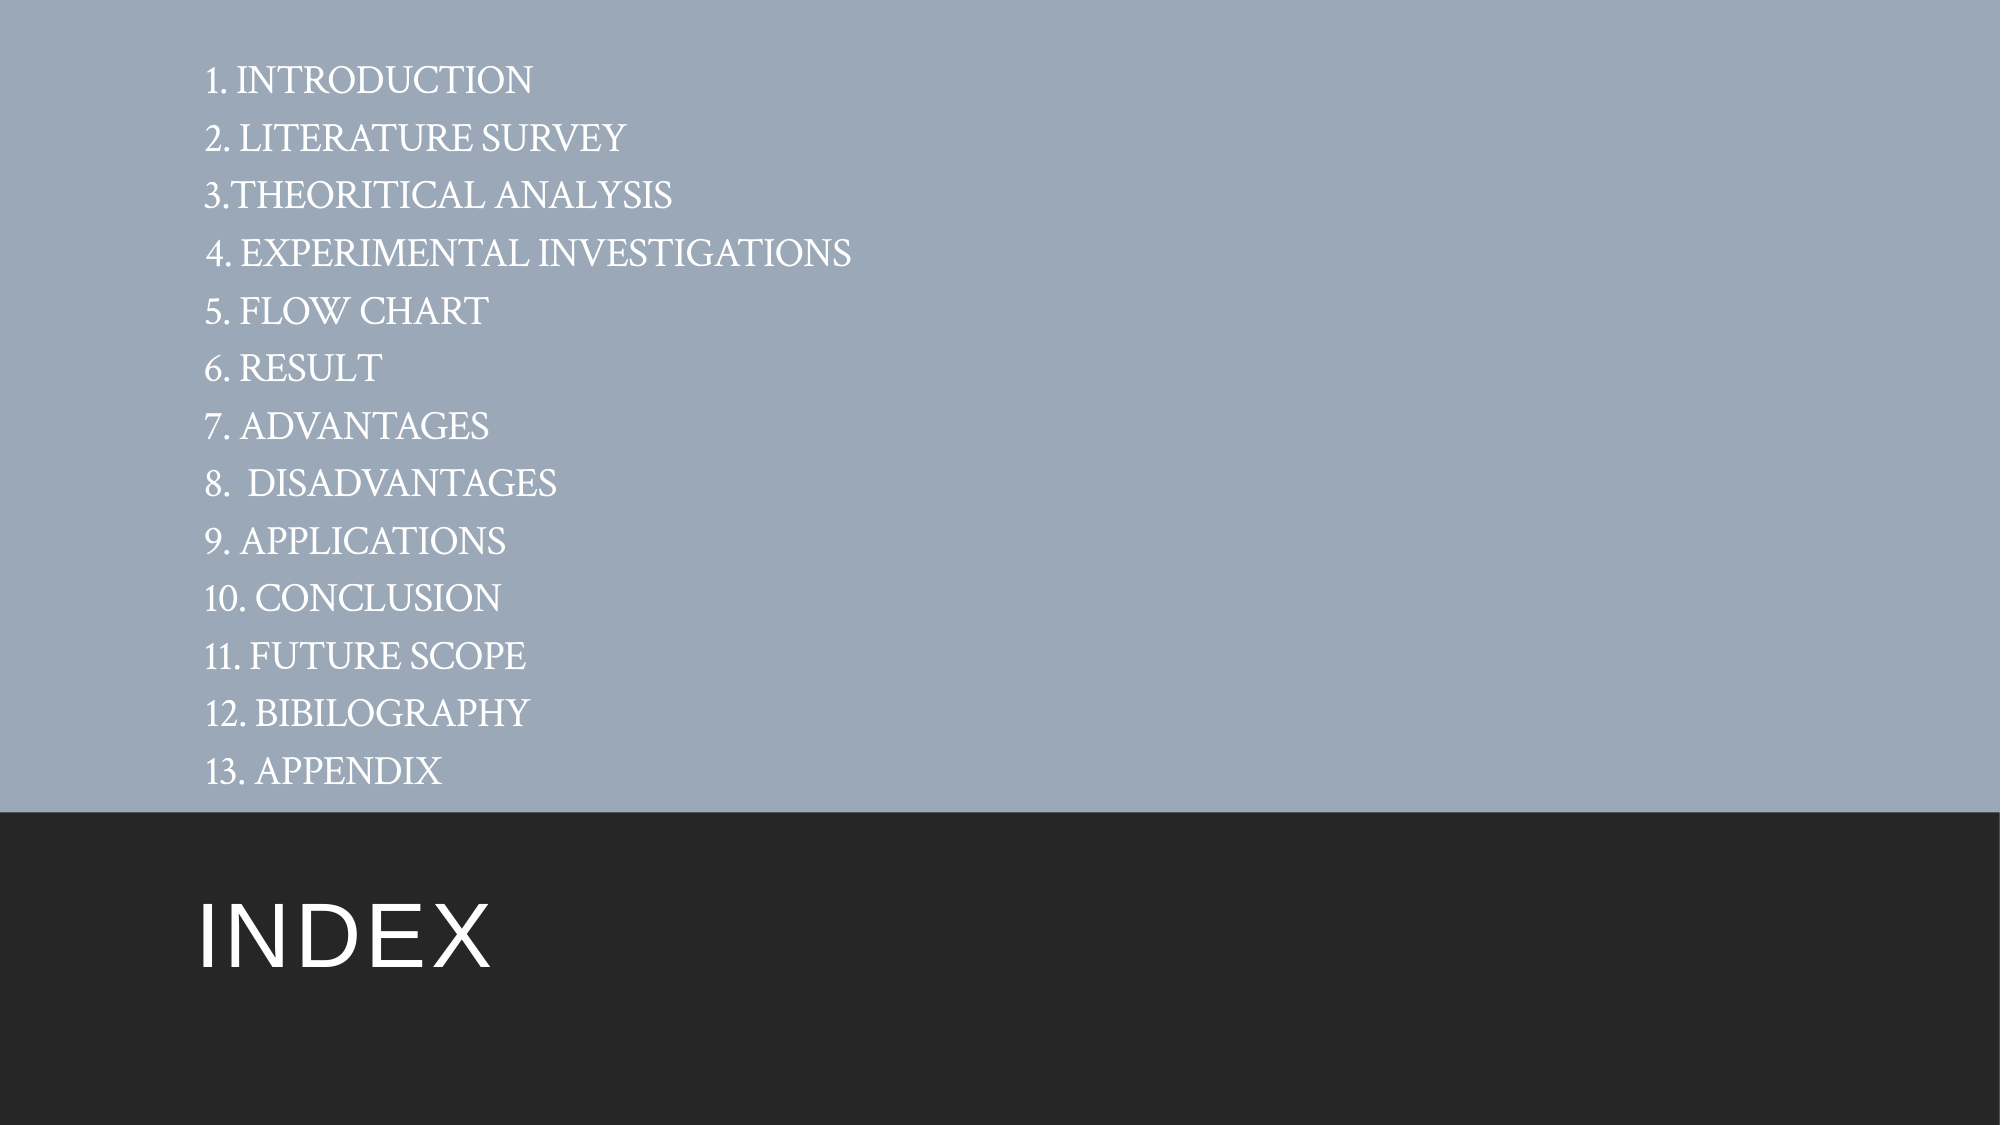

# 1. INTRODUCTION 2. LITERATURE SURVEY 3.THEORITICAL ANALYSIS 4. EXPERIMENTAL INVESTIGATIONS 5. FLOW CHART 6. RESULT 7. ADVANTAGES 8.  DISADVANTAGES 9. APPLICATIONS 10. CONCLUSION 11. FUTURE SCOPE 12. BIBILOGRAPHY 13. APPENDIX

index